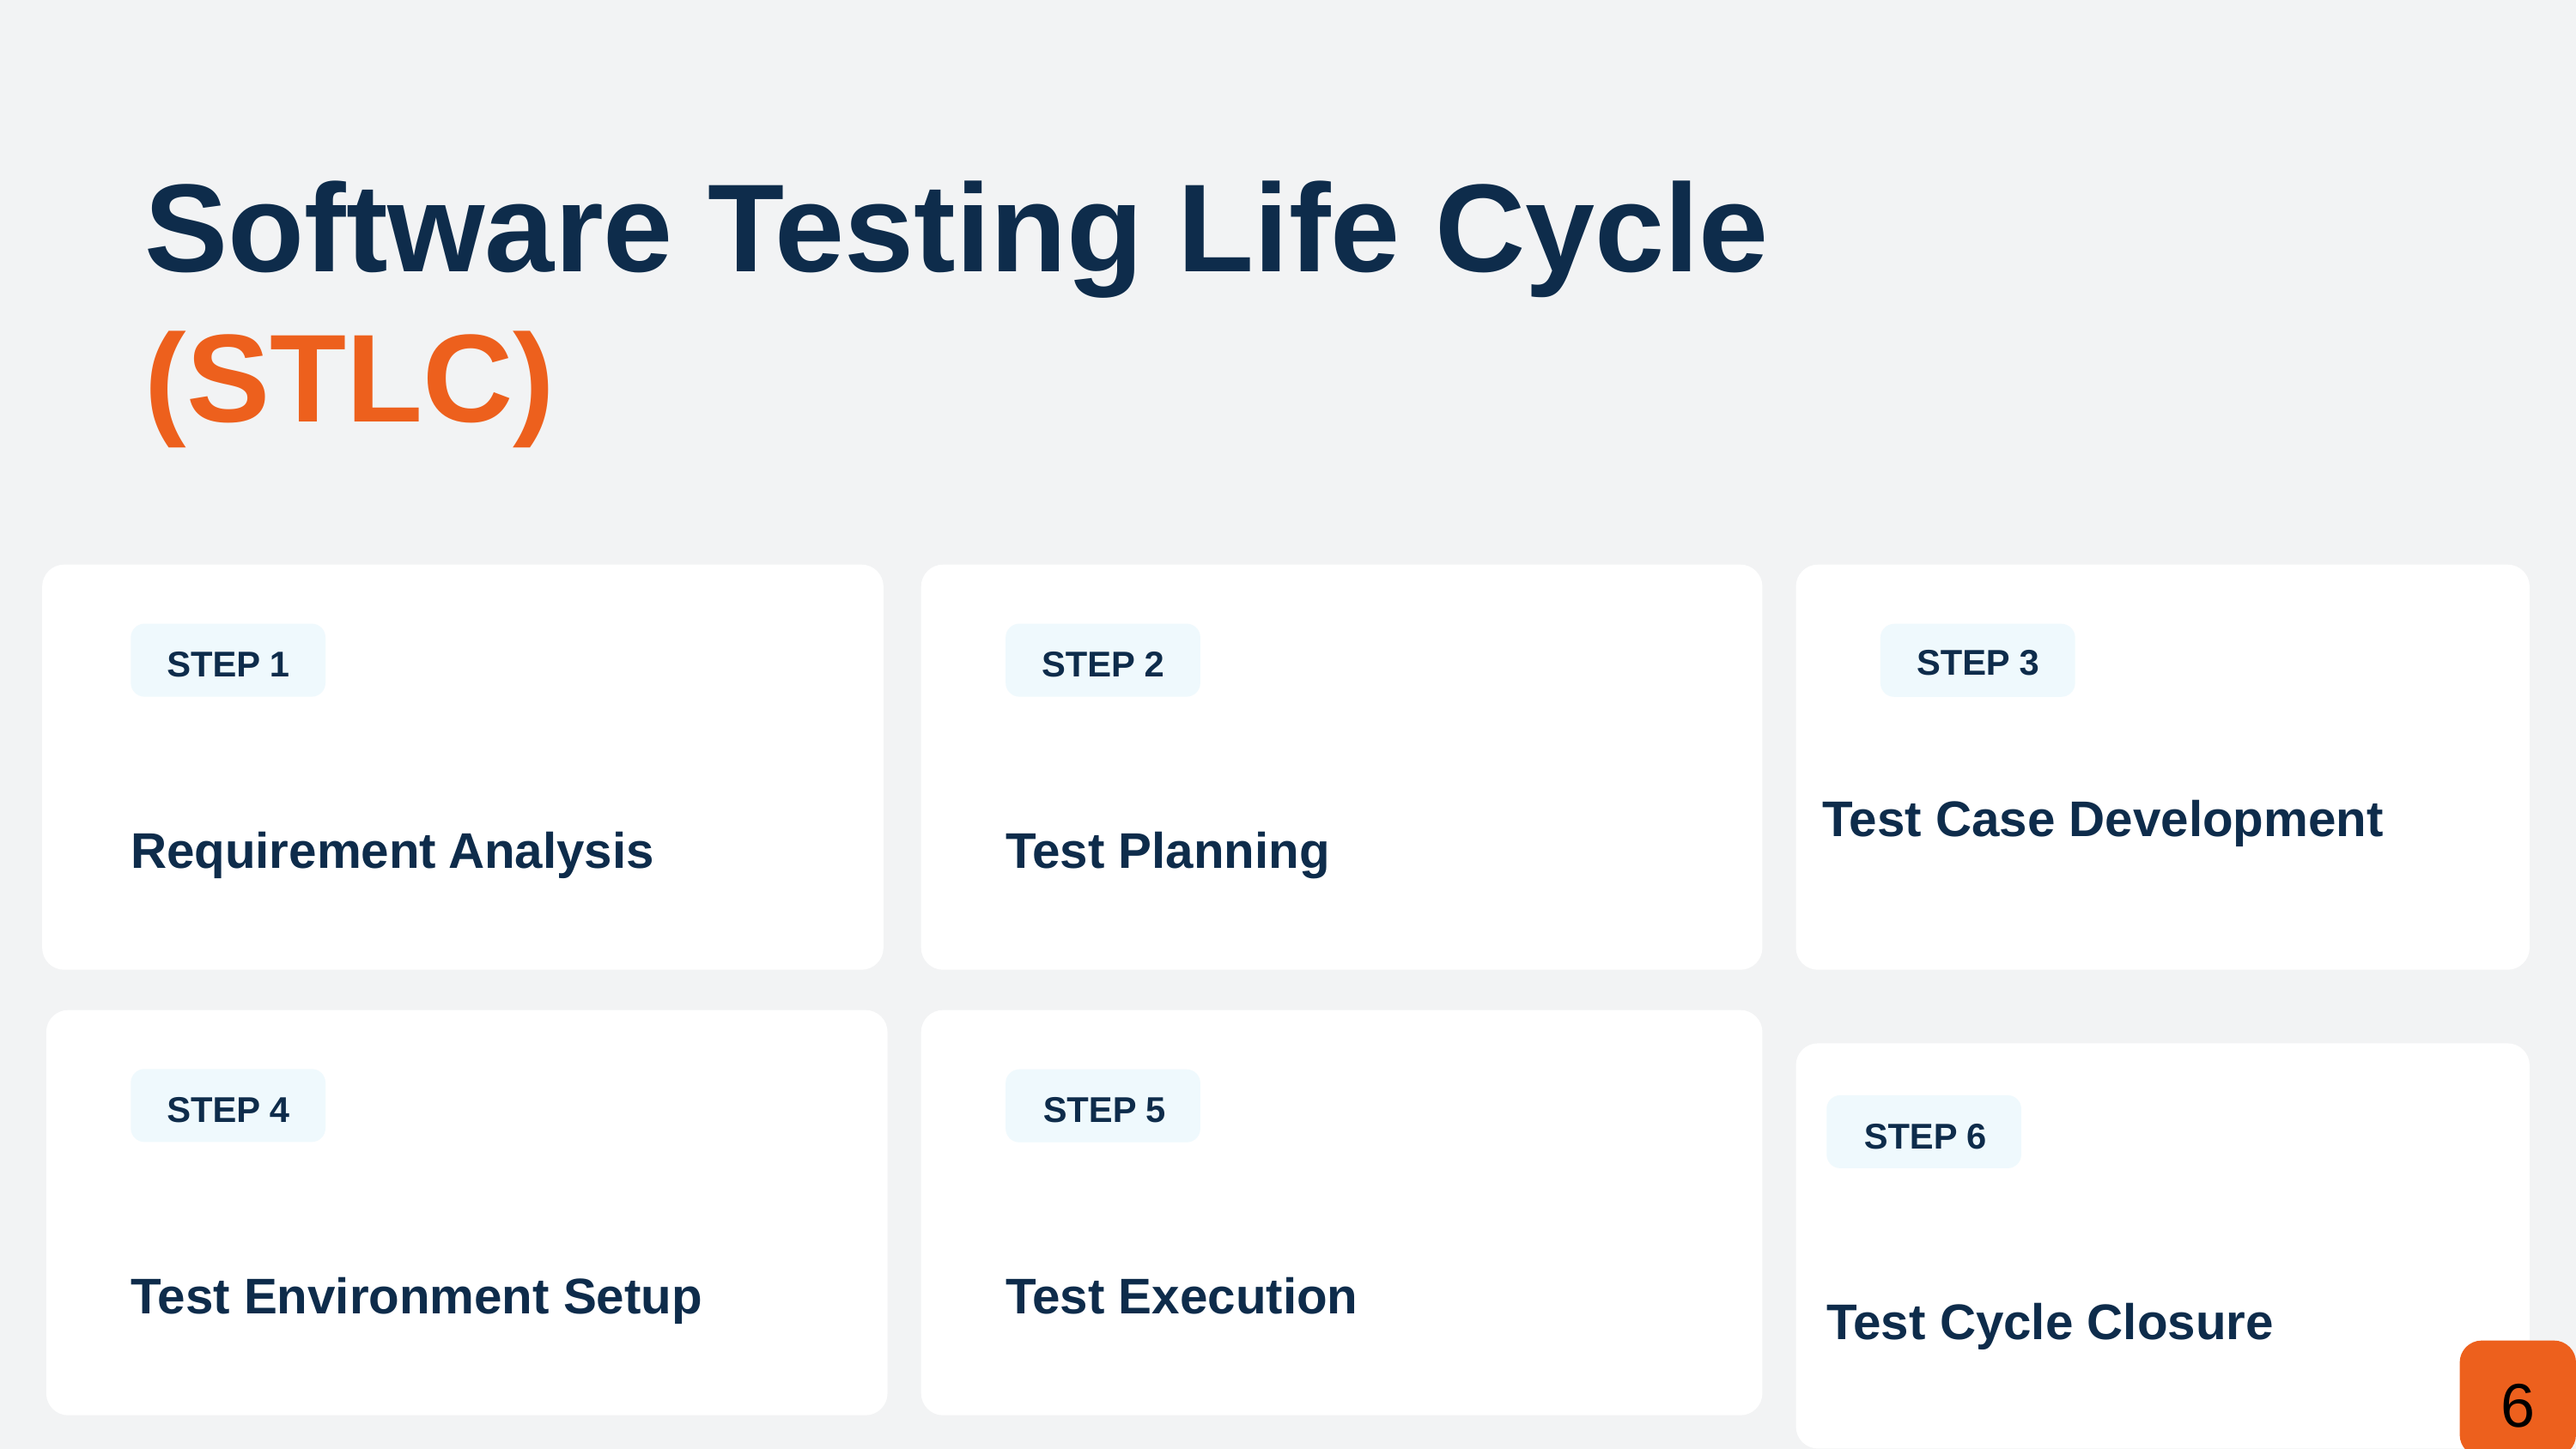

Software Testing Life Cycle
(STLC)

STEP 1
Requirement Analysis

STEP 2
Test Planning

STEP 3
Test Case Development

STEP 4
Test Environment Setup

STEP 5
Test Execution

STEP 6
Test Cycle Closure

6